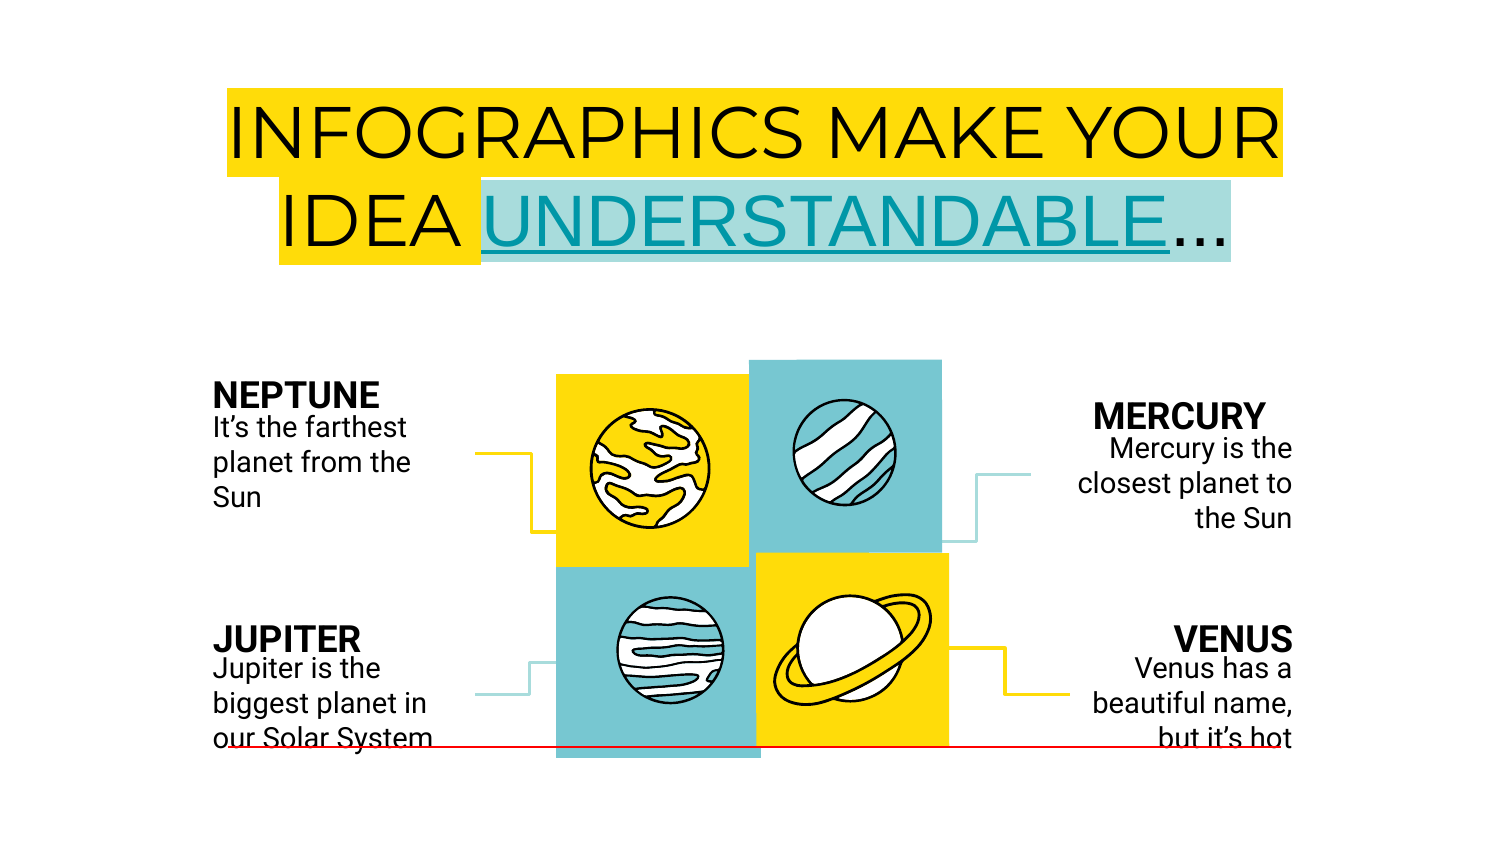

# INFOGRAPHICS MAKE YOUR IDEA UNDERSTANDABLE...
NEPTUNE

MERCURY

It’s the farthest planet from the Sun

Mercury is the closest planet to the Sun

VENUS
JUPITER

Venus has a beautiful name, but it’s hot

Jupiter is the biggest planet in our Solar System